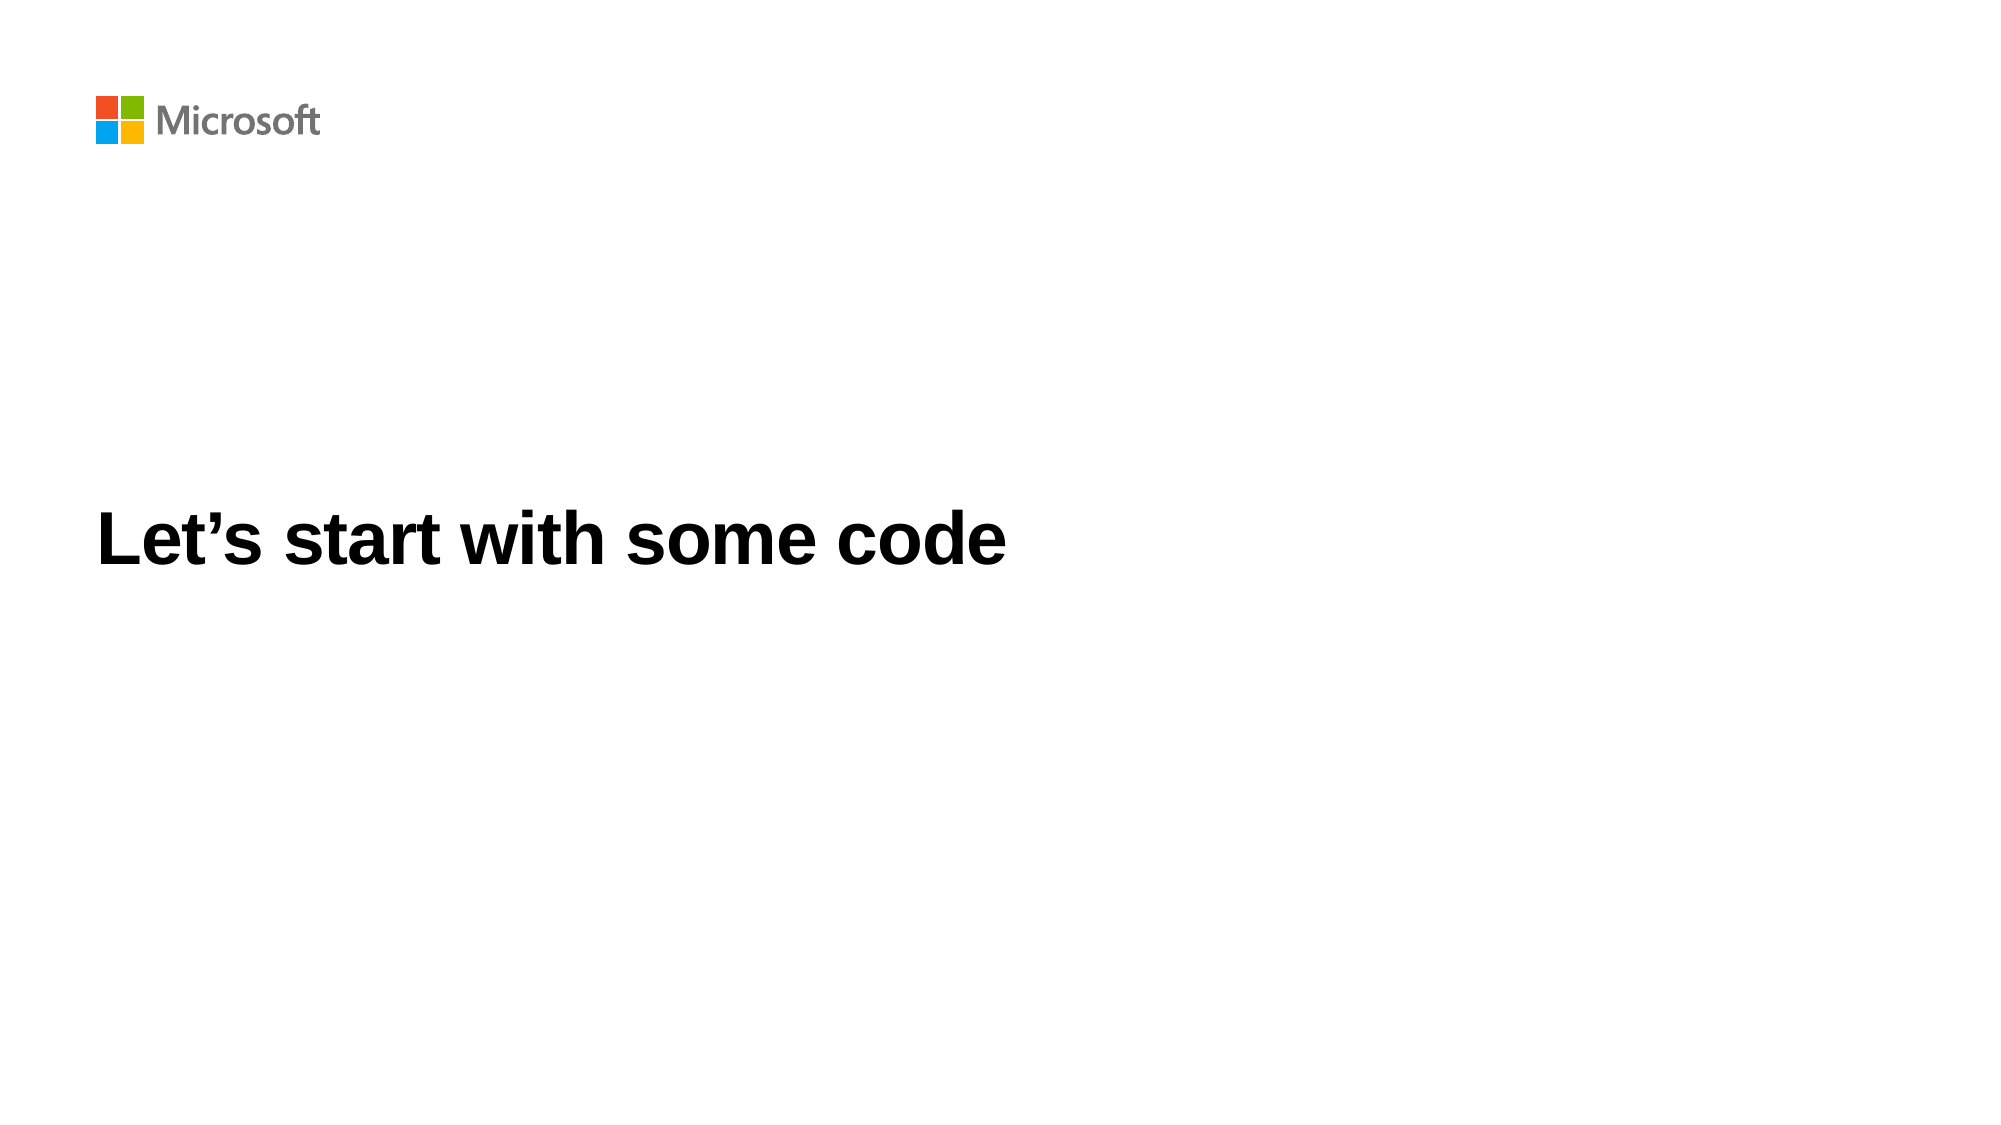

# Let’s start with some code

2